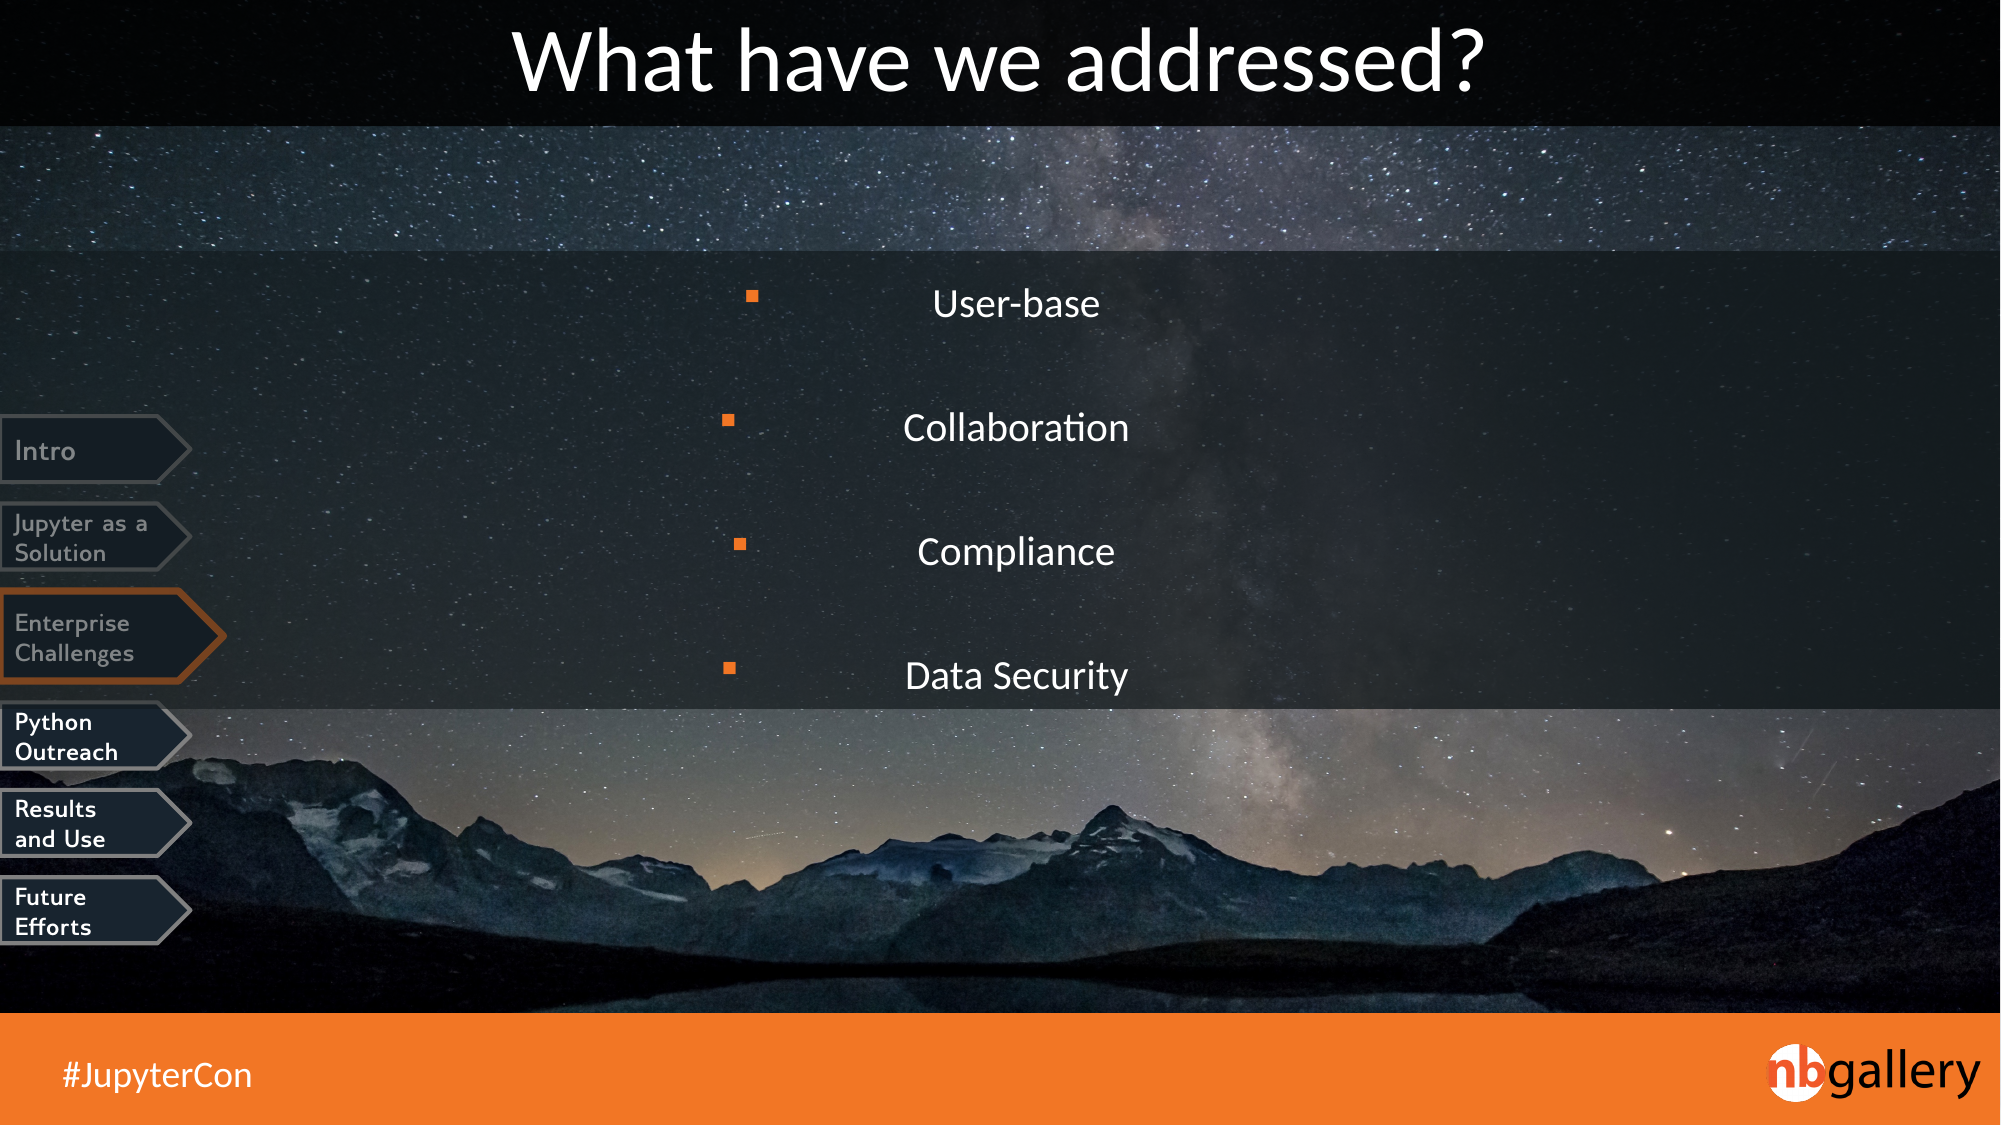

# What have we addressed?
User-base

Collaboration

Compliance

Data Security